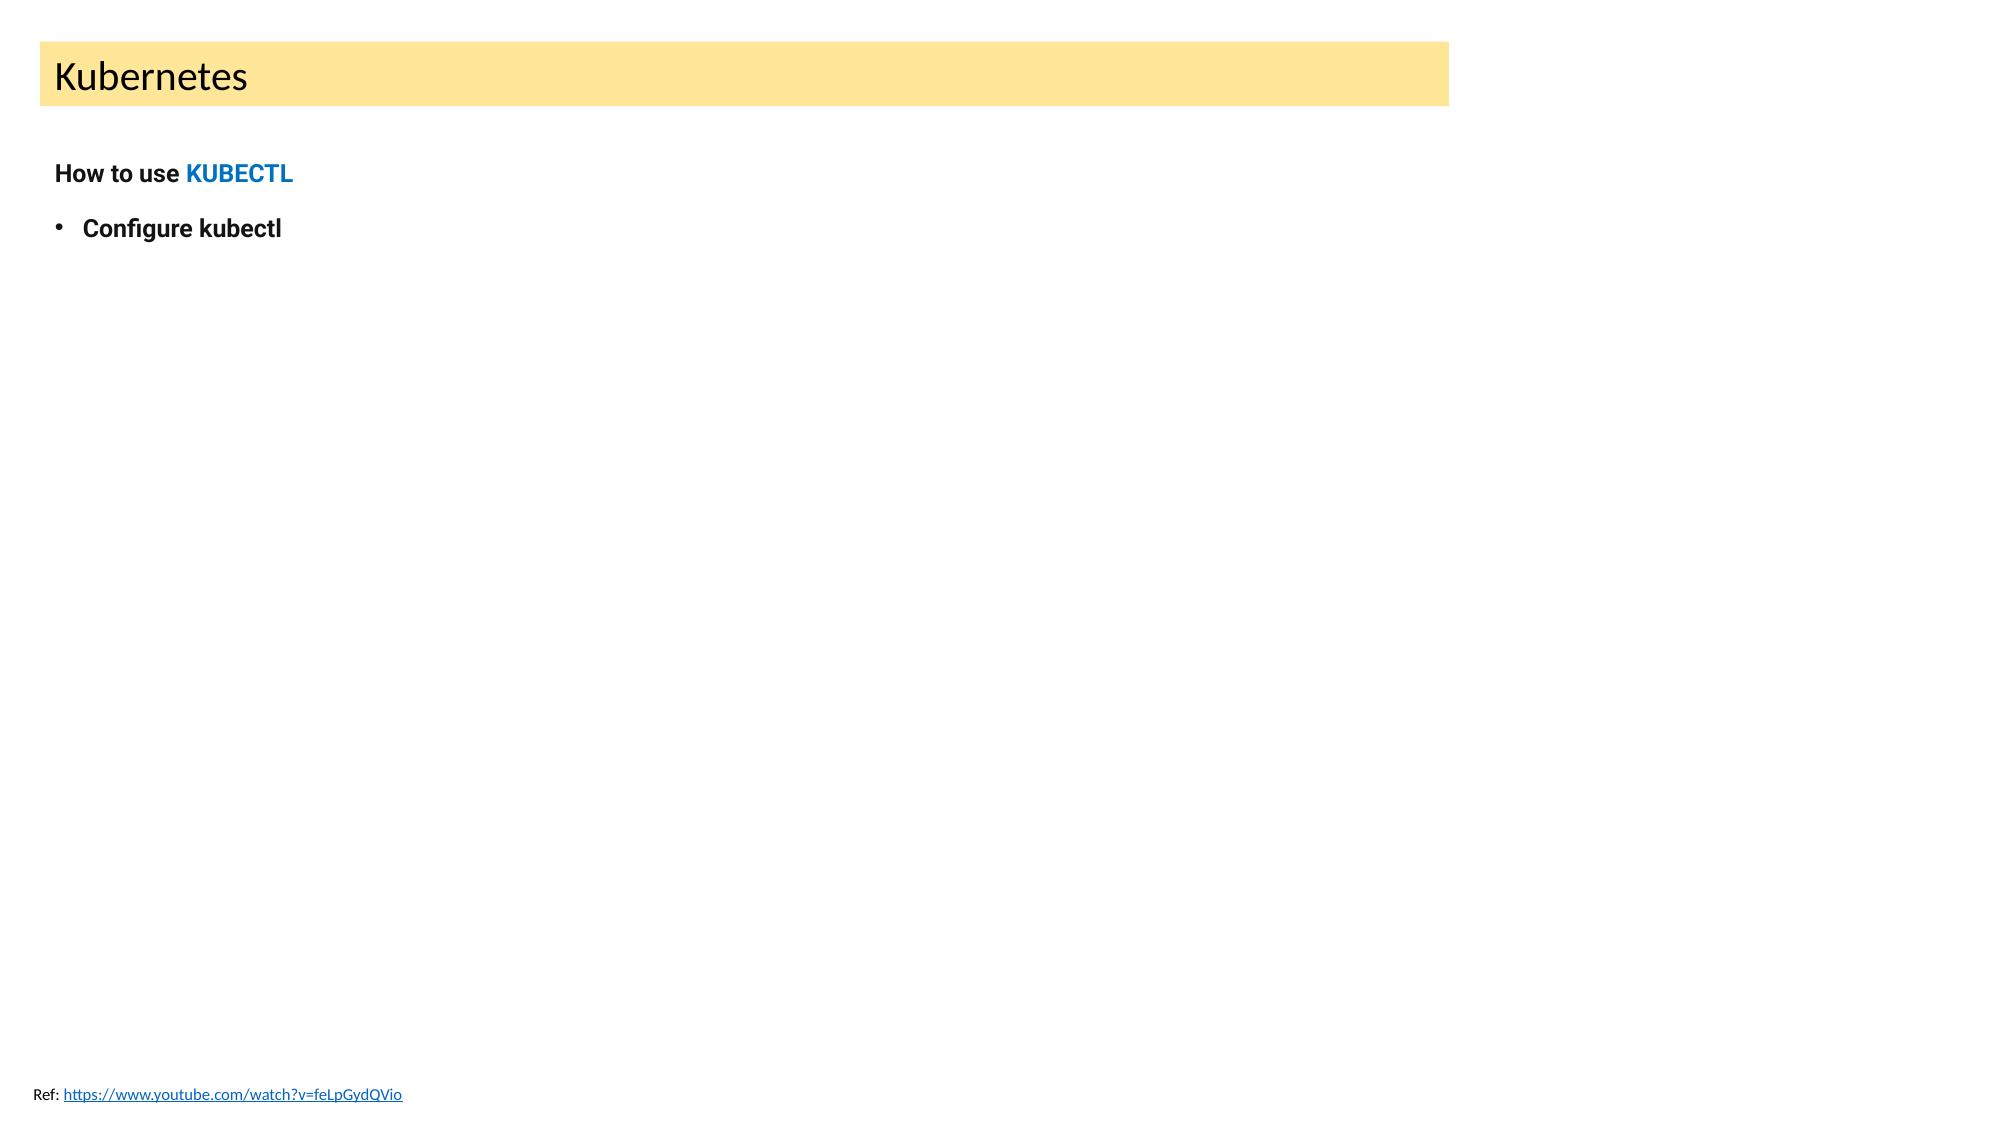

Kubernetes
How to use KUBECTL
Configure kubectl

Ref: https://www.youtube.com/watch?v=feLpGydQVio